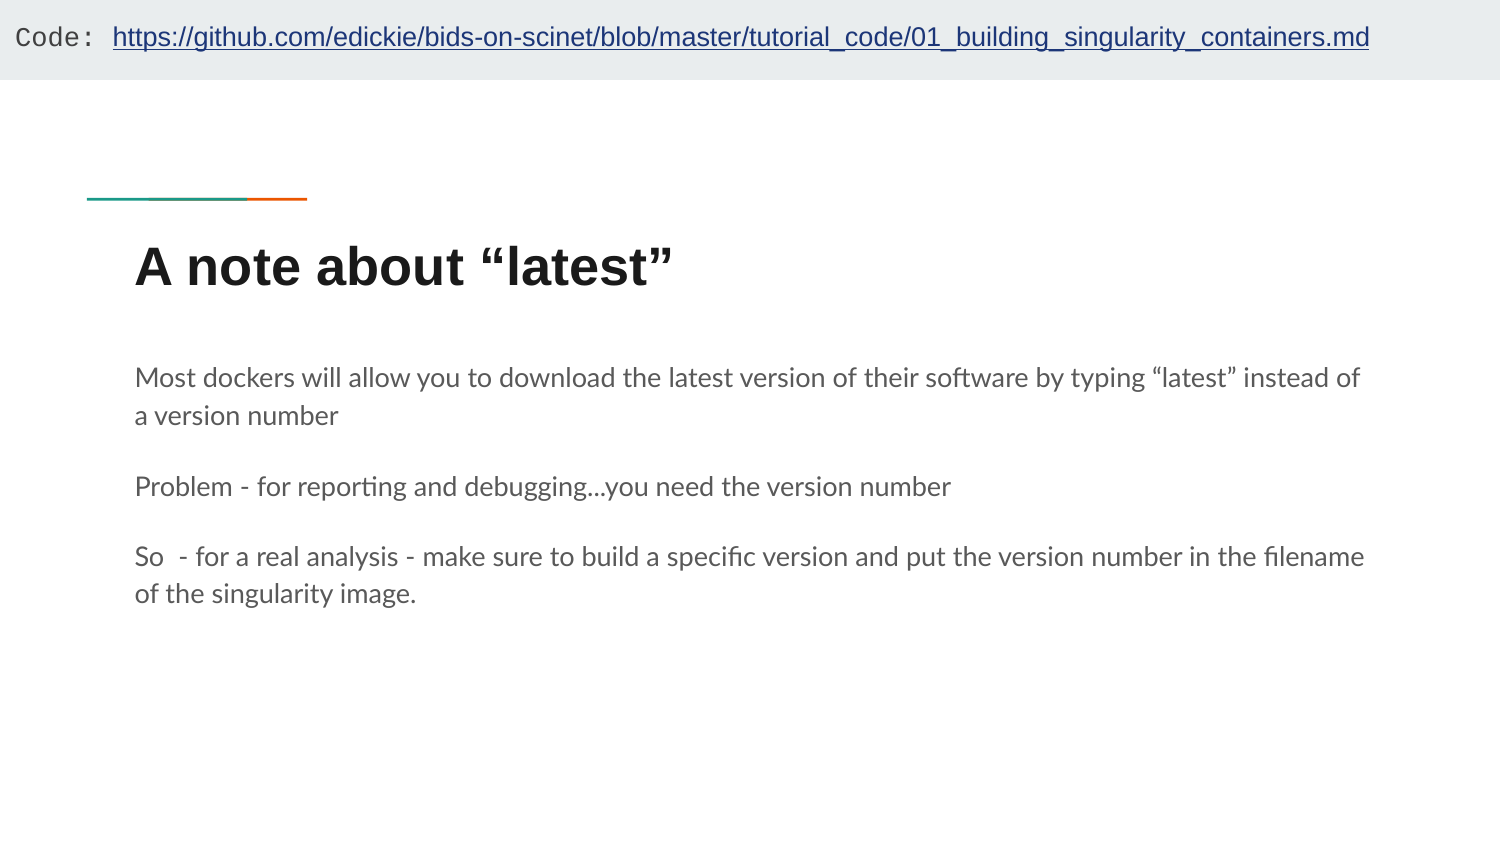

Code: https://github.com/edickie/bids-on-scinet/blob/master/tutorial_code/01_building_singularity_containers.md
# A note about “latest”
Most dockers will allow you to download the latest version of their software by typing “latest” instead of a version number
Problem - for reporting and debugging...you need the version number
So  - for a real analysis - make sure to build a specific version and put the version number in the filename of the singularity image.